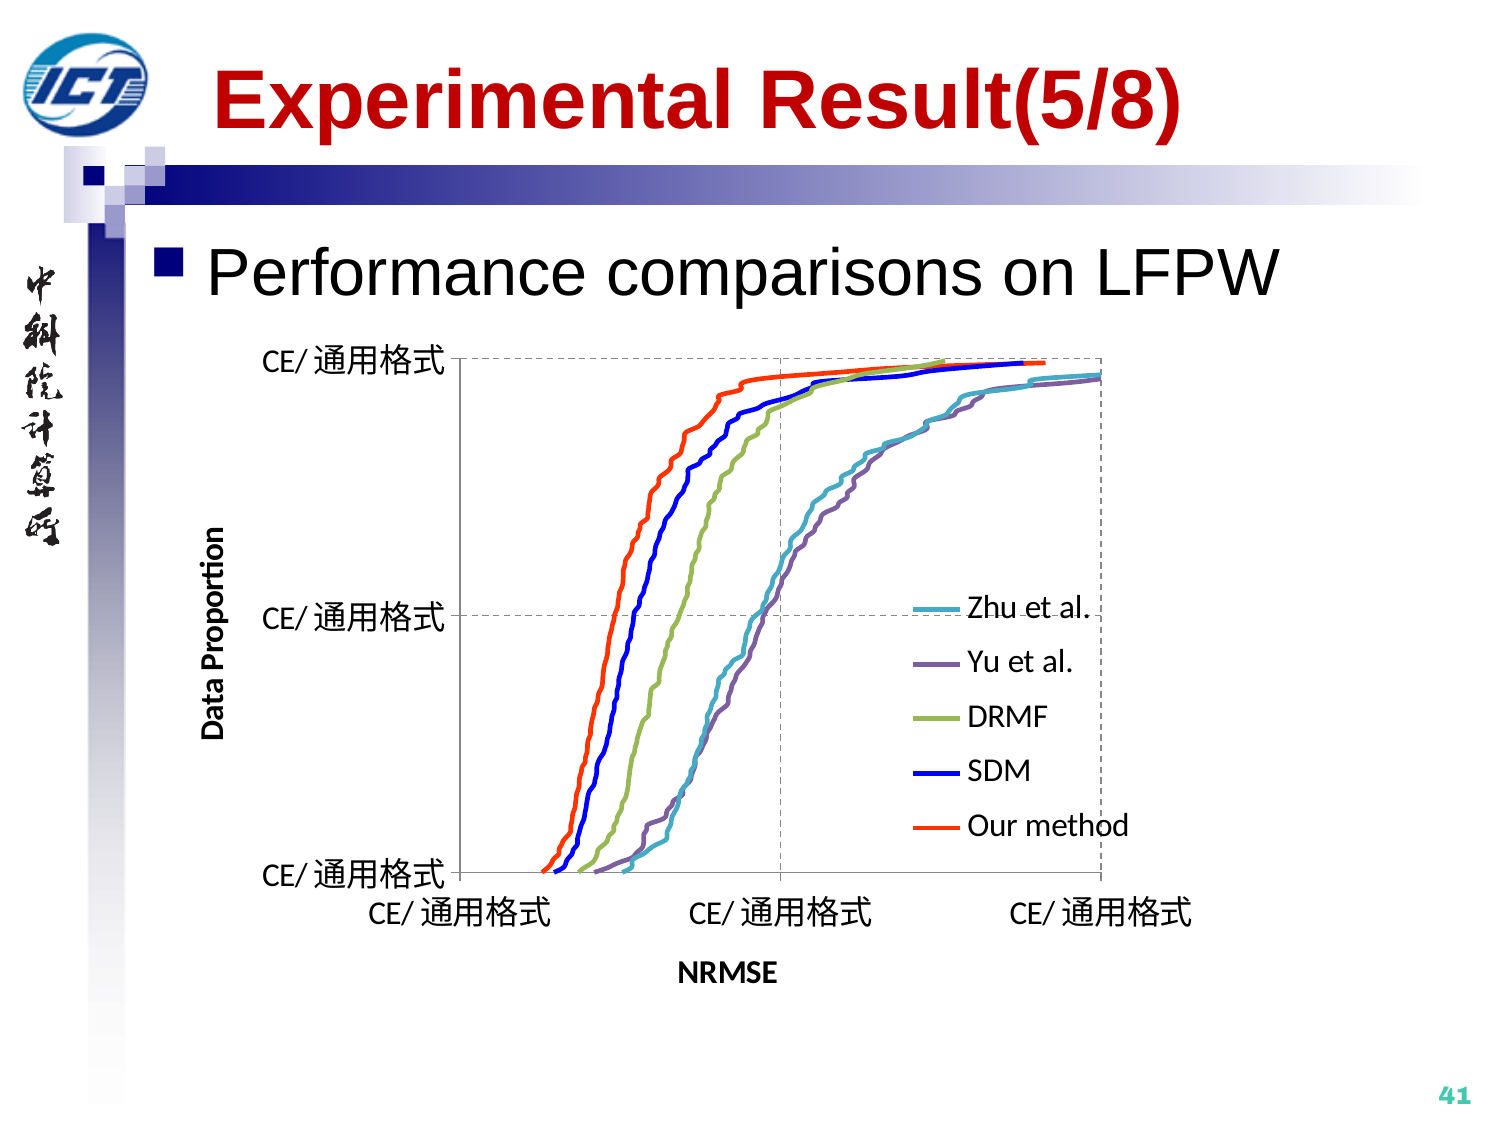

# Experimental Result(5/8)
Performance comparisons on LFPW

### Chart

| Category |  |  |  |  |  |
|---|---|---|---|---|---|
41